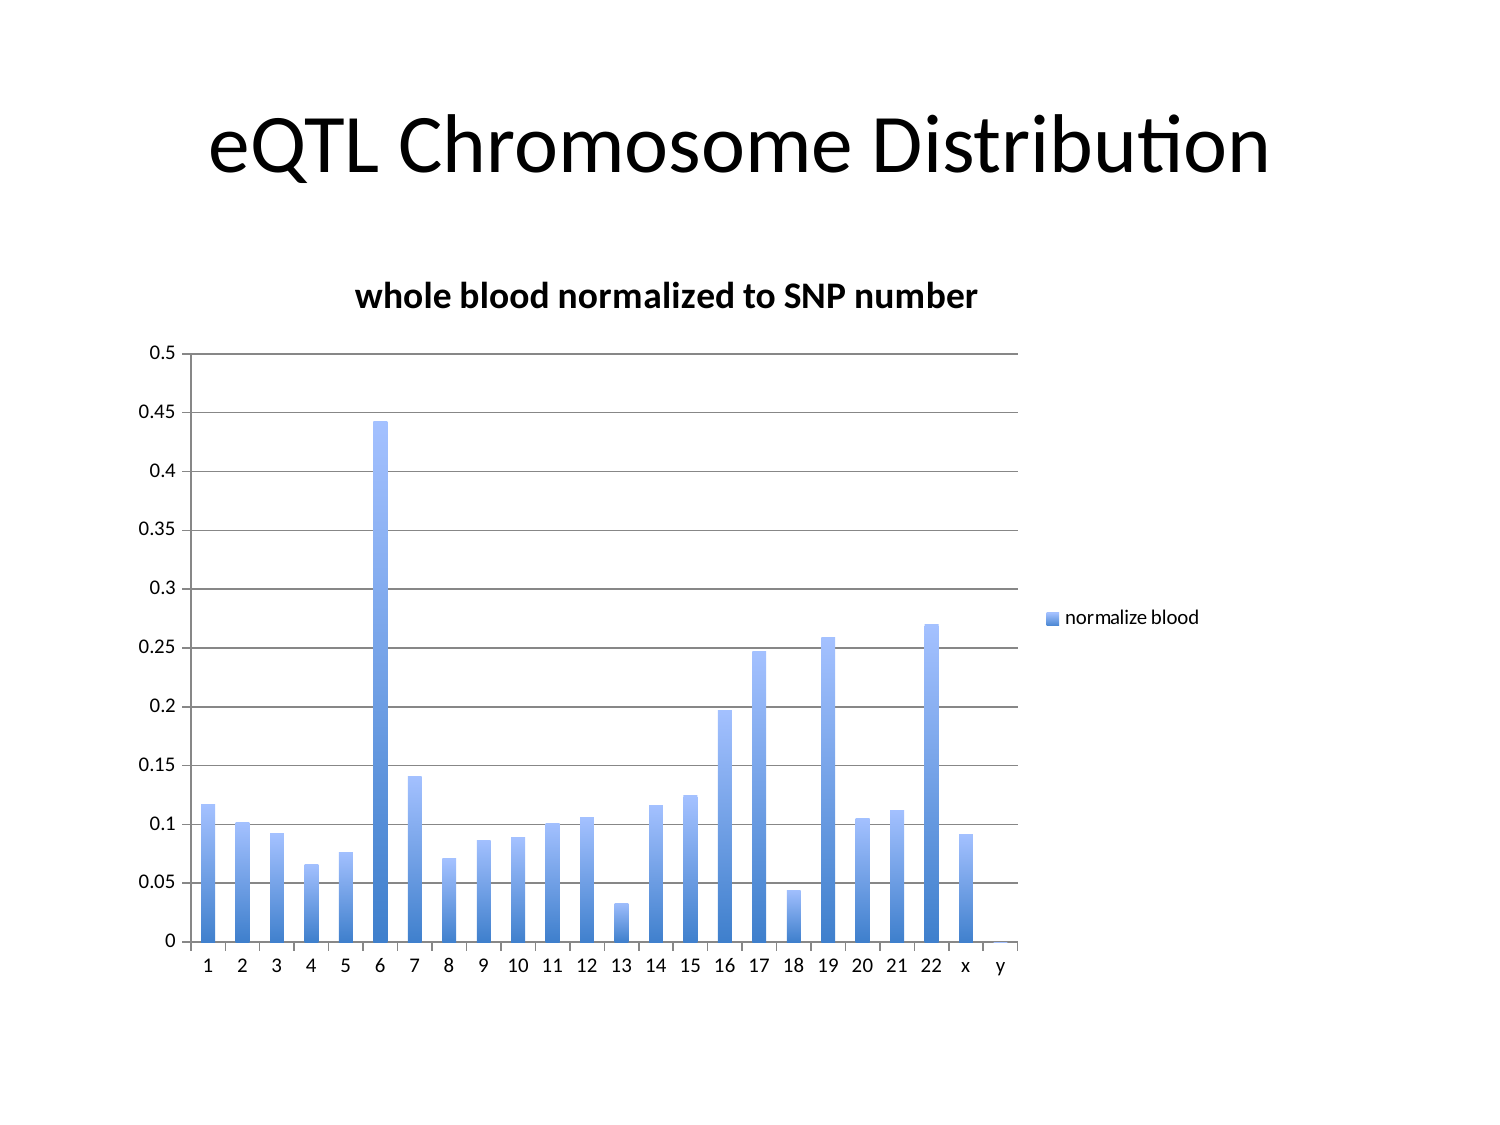

# eQTL Chromosome Distribution

### Chart: whole blood normalized to SNP number

| Category | normalize blood |
|---|---|
| 1 | 0.117343840207538 |
| 2 | 0.10163526634913 |
| 3 | 0.0926105857421662 |
| 4 | 0.0657338768733137 |
| 5 | 0.0763647044014602 |
| 6 | 0.442454157046944 |
| 7 | 0.140748031496063 |
| 8 | 0.0713022187226974 |
| 9 | 0.0862488549827051 |
| 10 | 0.0888464968224763 |
| 11 | 0.100389681637455 |
| 12 | 0.105577505069619 |
| 13 | 0.0330455803681348 |
| 14 | 0.116168619880179 |
| 15 | 0.124354446722868 |
| 16 | 0.196847145063949 |
| 17 | 0.246621621621622 |
| 18 | 0.0435909726773818 |
| 19 | 0.258840670488433 |
| 20 | 0.104847268033845 |
| 21 | 0.111848322174639 |
| 22 | 0.269915774697315 |
| x | 0.0913205670231285 |
| y | 0.0 |